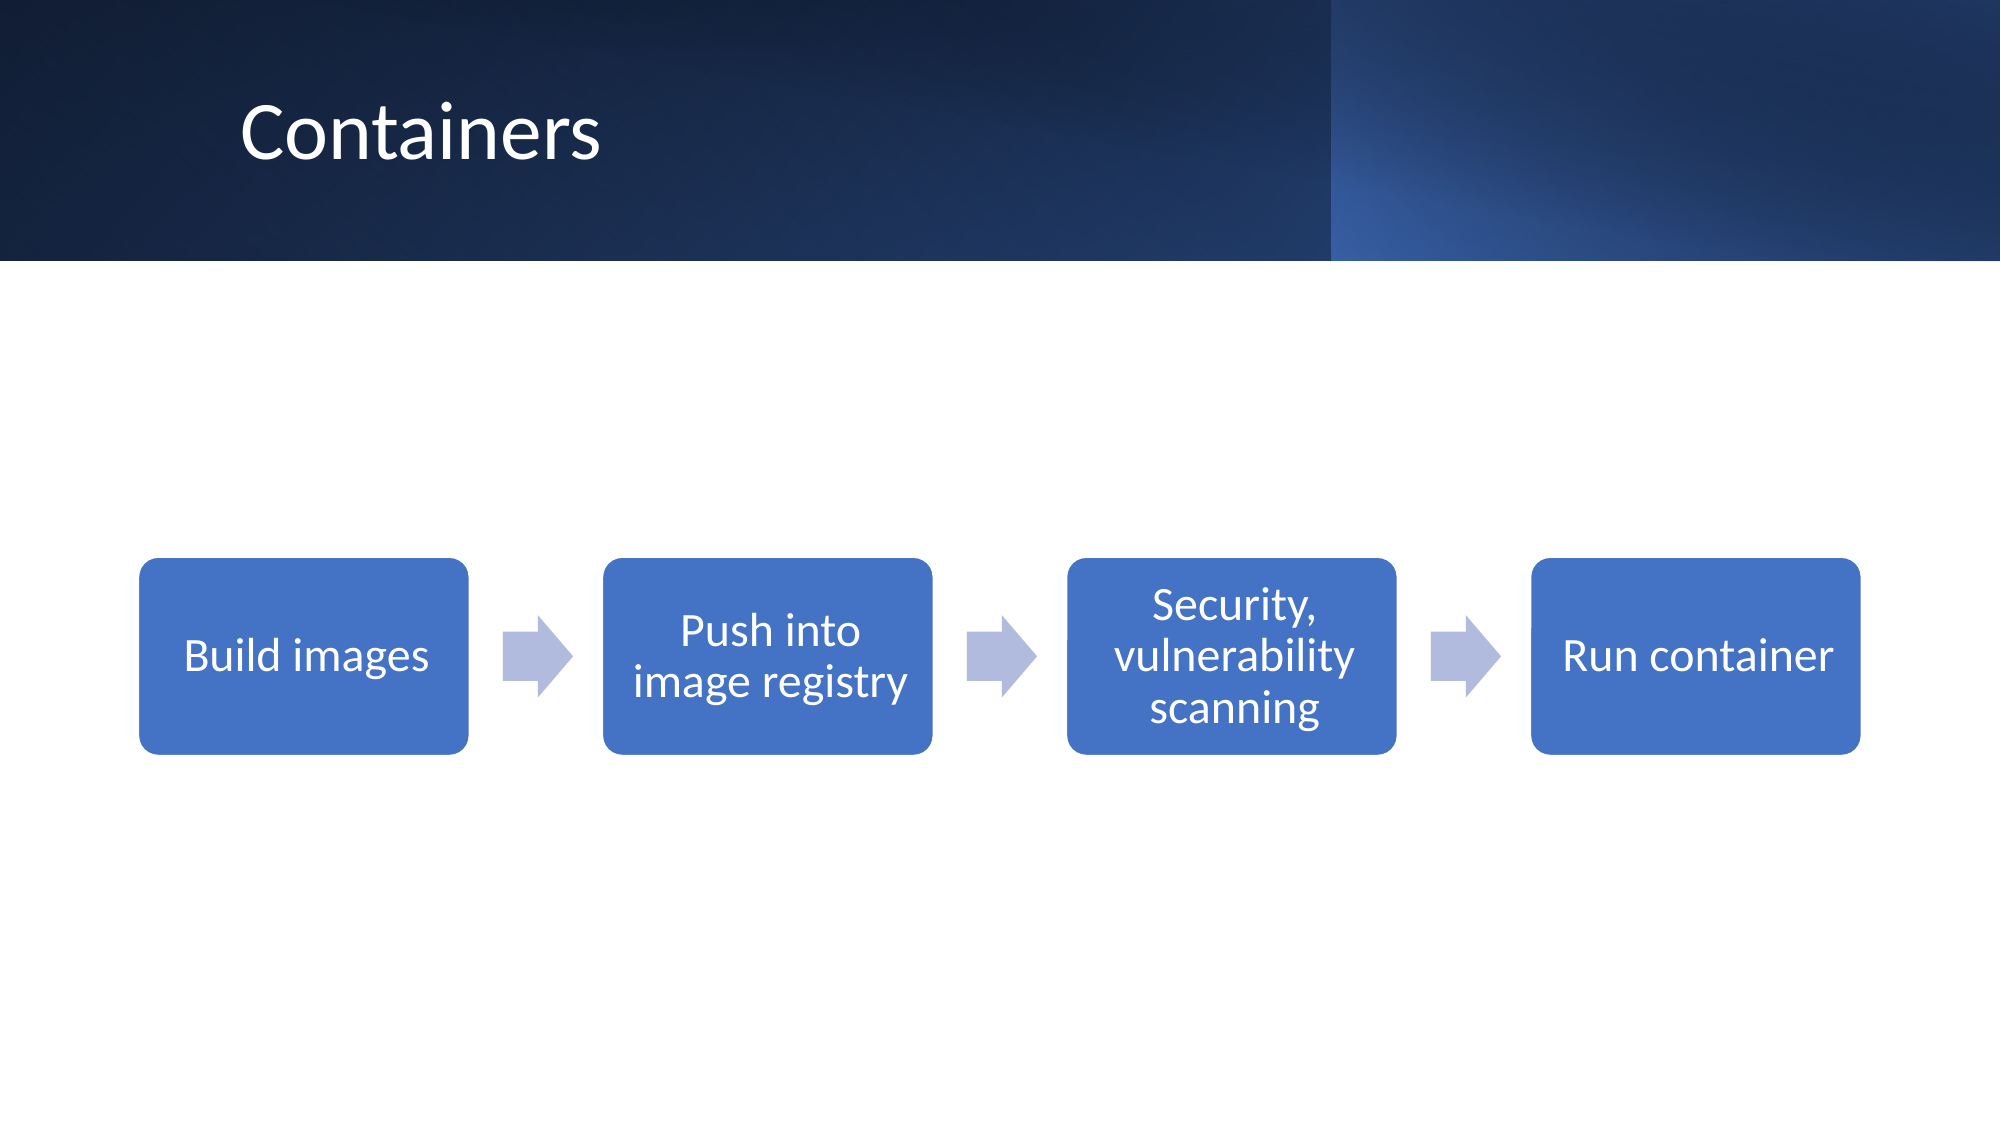

# Containers
Build images

Push into image registry

Security, vulnerability scanning

Run container